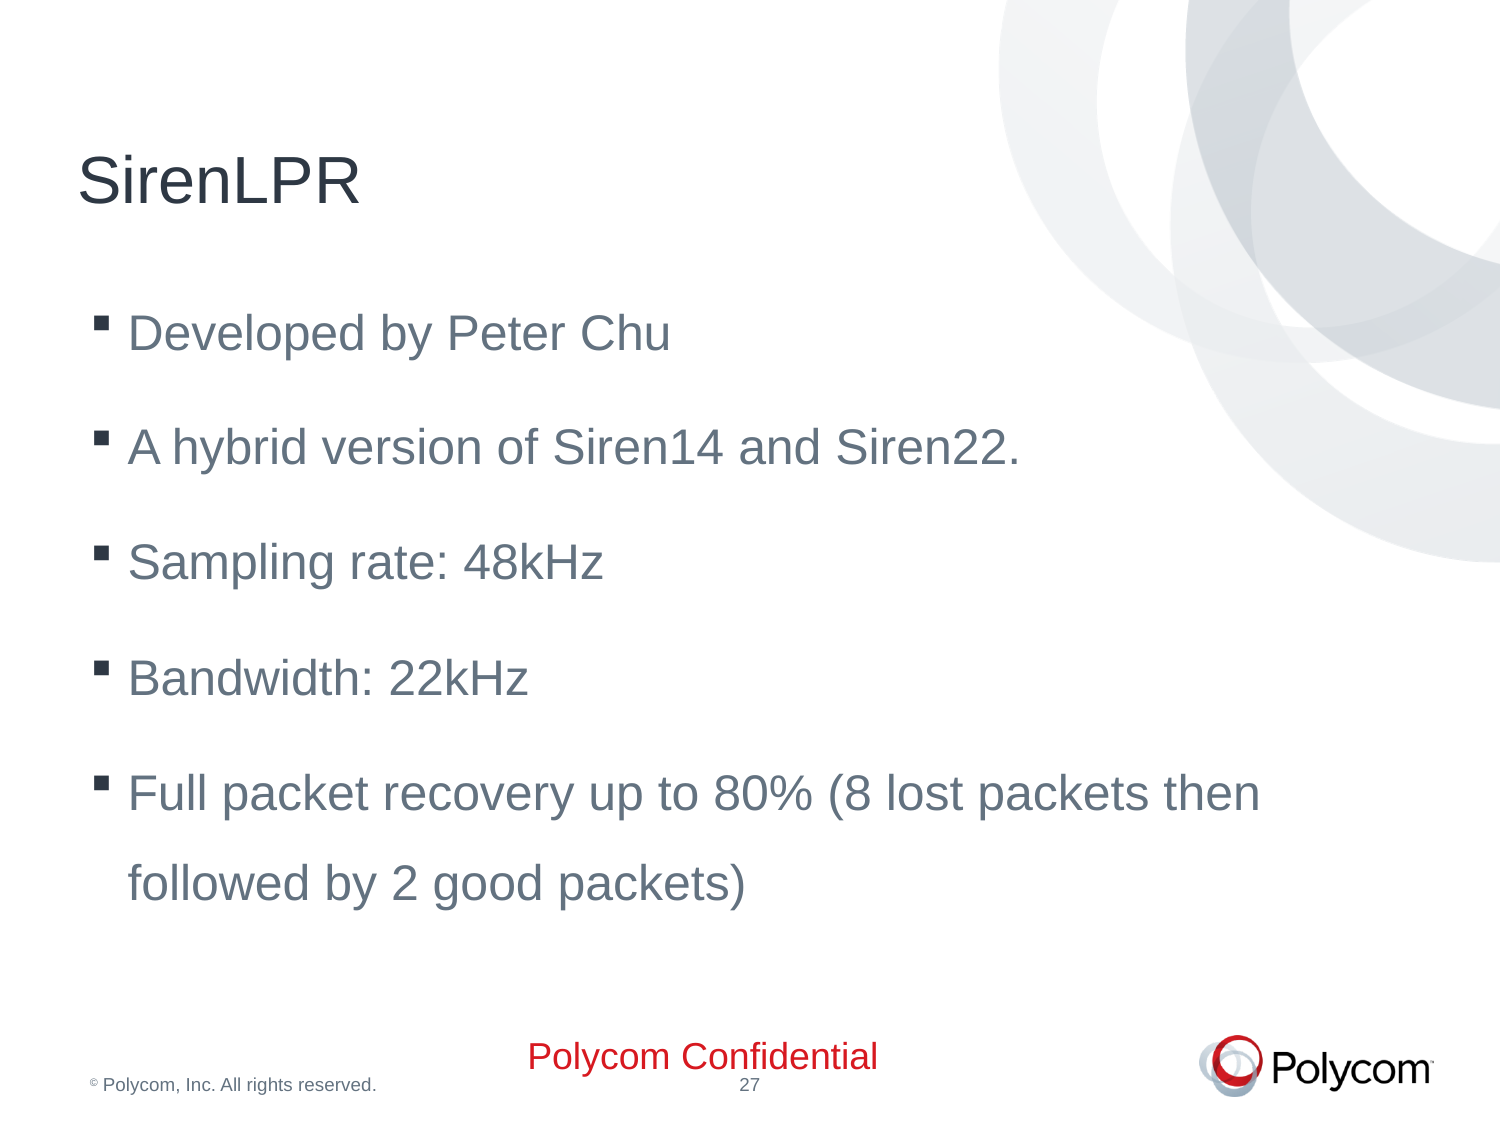

# SirenLPR
Developed by Peter Chu
A hybrid version of Siren14 and Siren22.
Sampling rate: 48kHz
Bandwidth: 22kHz
Full packet recovery up to 80% (8 lost packets then followed by 2 good packets)

Polycom Confidential